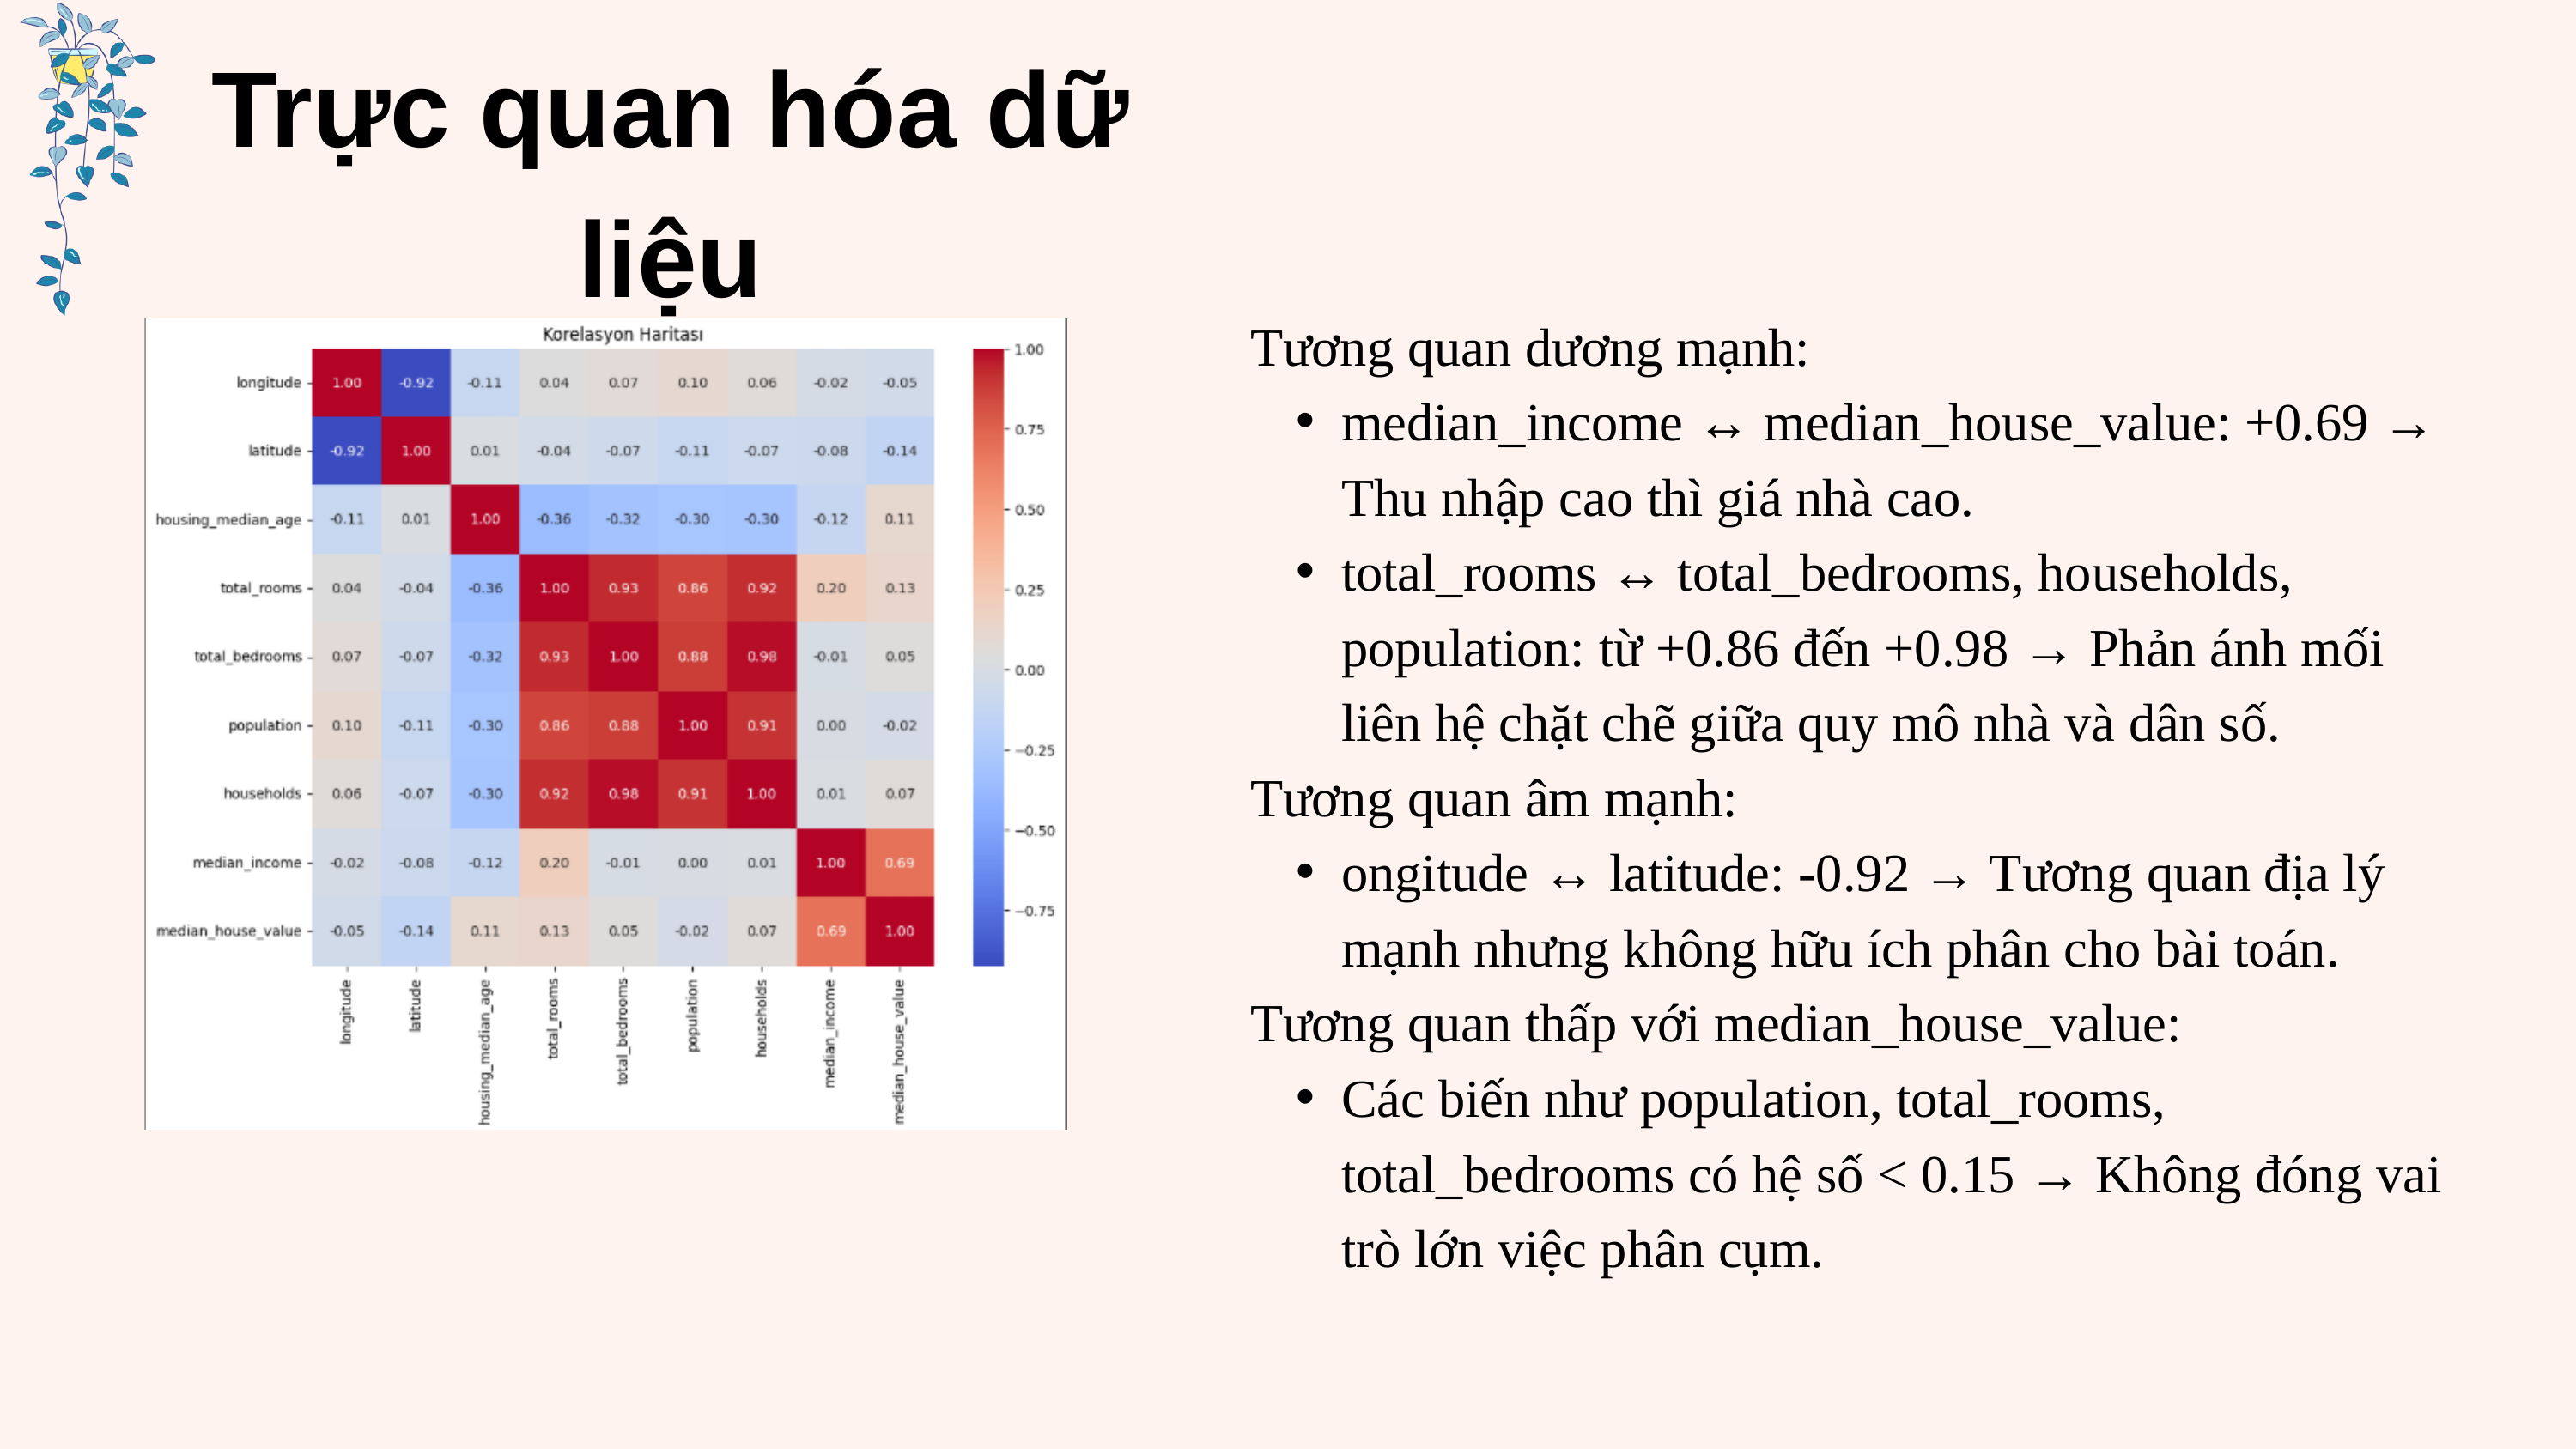

Trực quan hóa dữ liệu
Tương quan dương mạnh:
median_income ↔ median_house_value: +0.69 → Thu nhập cao thì giá nhà cao.
total_rooms ↔ total_bedrooms, households, population: từ +0.86 đến +0.98 → Phản ánh mối liên hệ chặt chẽ giữa quy mô nhà và dân số.
Tương quan âm mạnh:
ongitude ↔ latitude: -0.92 → Tương quan địa lý mạnh nhưng không hữu ích phân cho bài toán.
Tương quan thấp với median_house_value:
Các biến như population, total_rooms, total_bedrooms có hệ số < 0.15 → Không đóng vai trò lớn việc phân cụm.